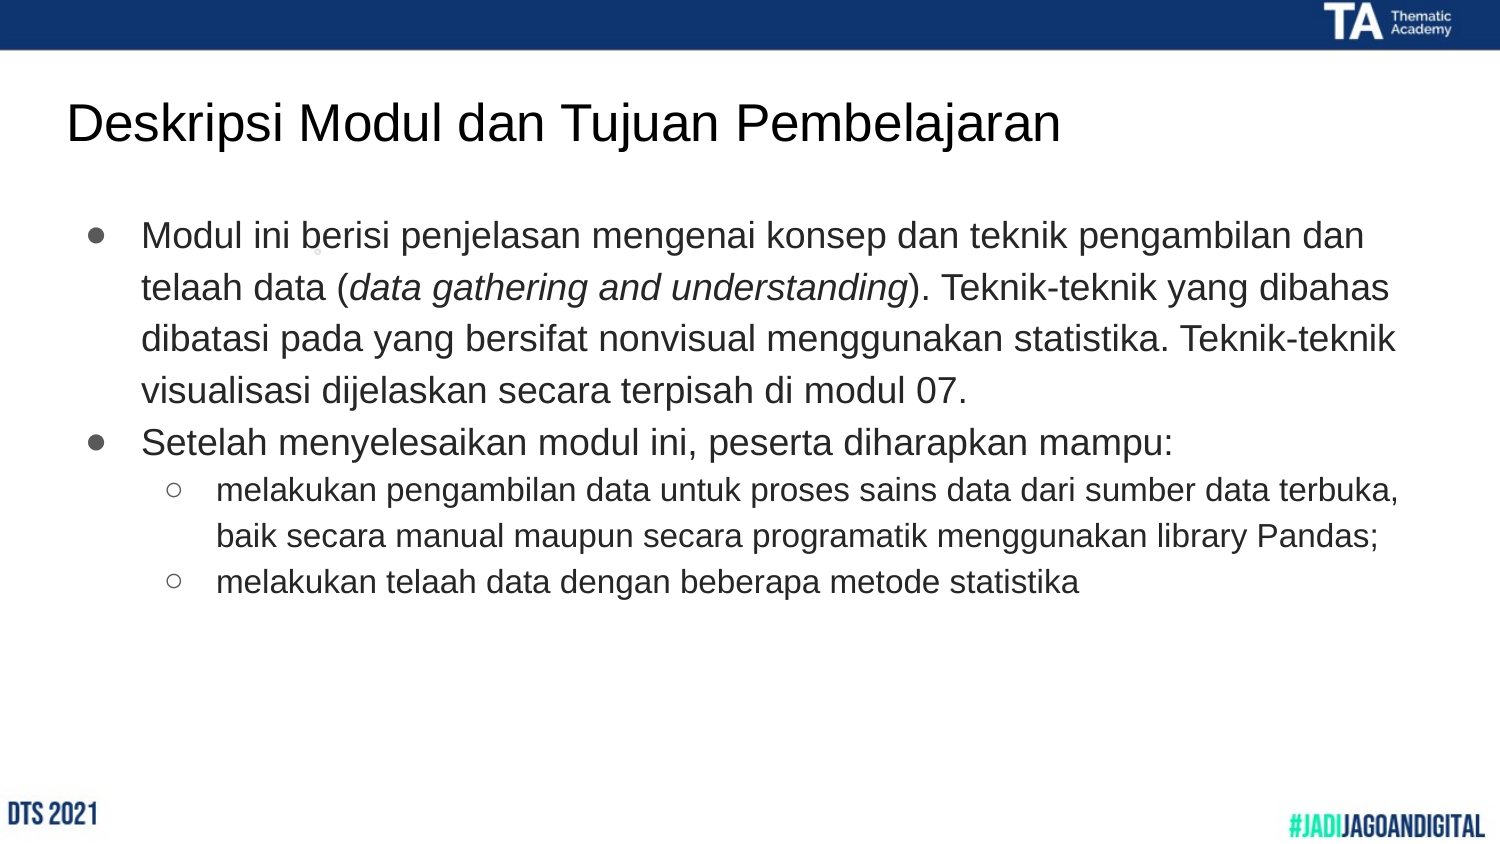

Deskripsi Modul dan Tujuan Pembelajaran
#
Modul ini berisi penjelasan mengenai konsep dan teknik pengambilan dan telaah data (data gathering and understanding). Teknik-teknik yang dibahas dibatasi pada yang bersifat nonvisual menggunakan statistika. Teknik-teknik visualisasi dijelaskan secara terpisah di modul 07.
Setelah menyelesaikan modul ini, peserta diharapkan mampu:
melakukan pengambilan data untuk proses sains data dari sumber data terbuka, baik secara manual maupun secara programatik menggunakan library Pandas;
melakukan telaah data dengan beberapa metode statistika